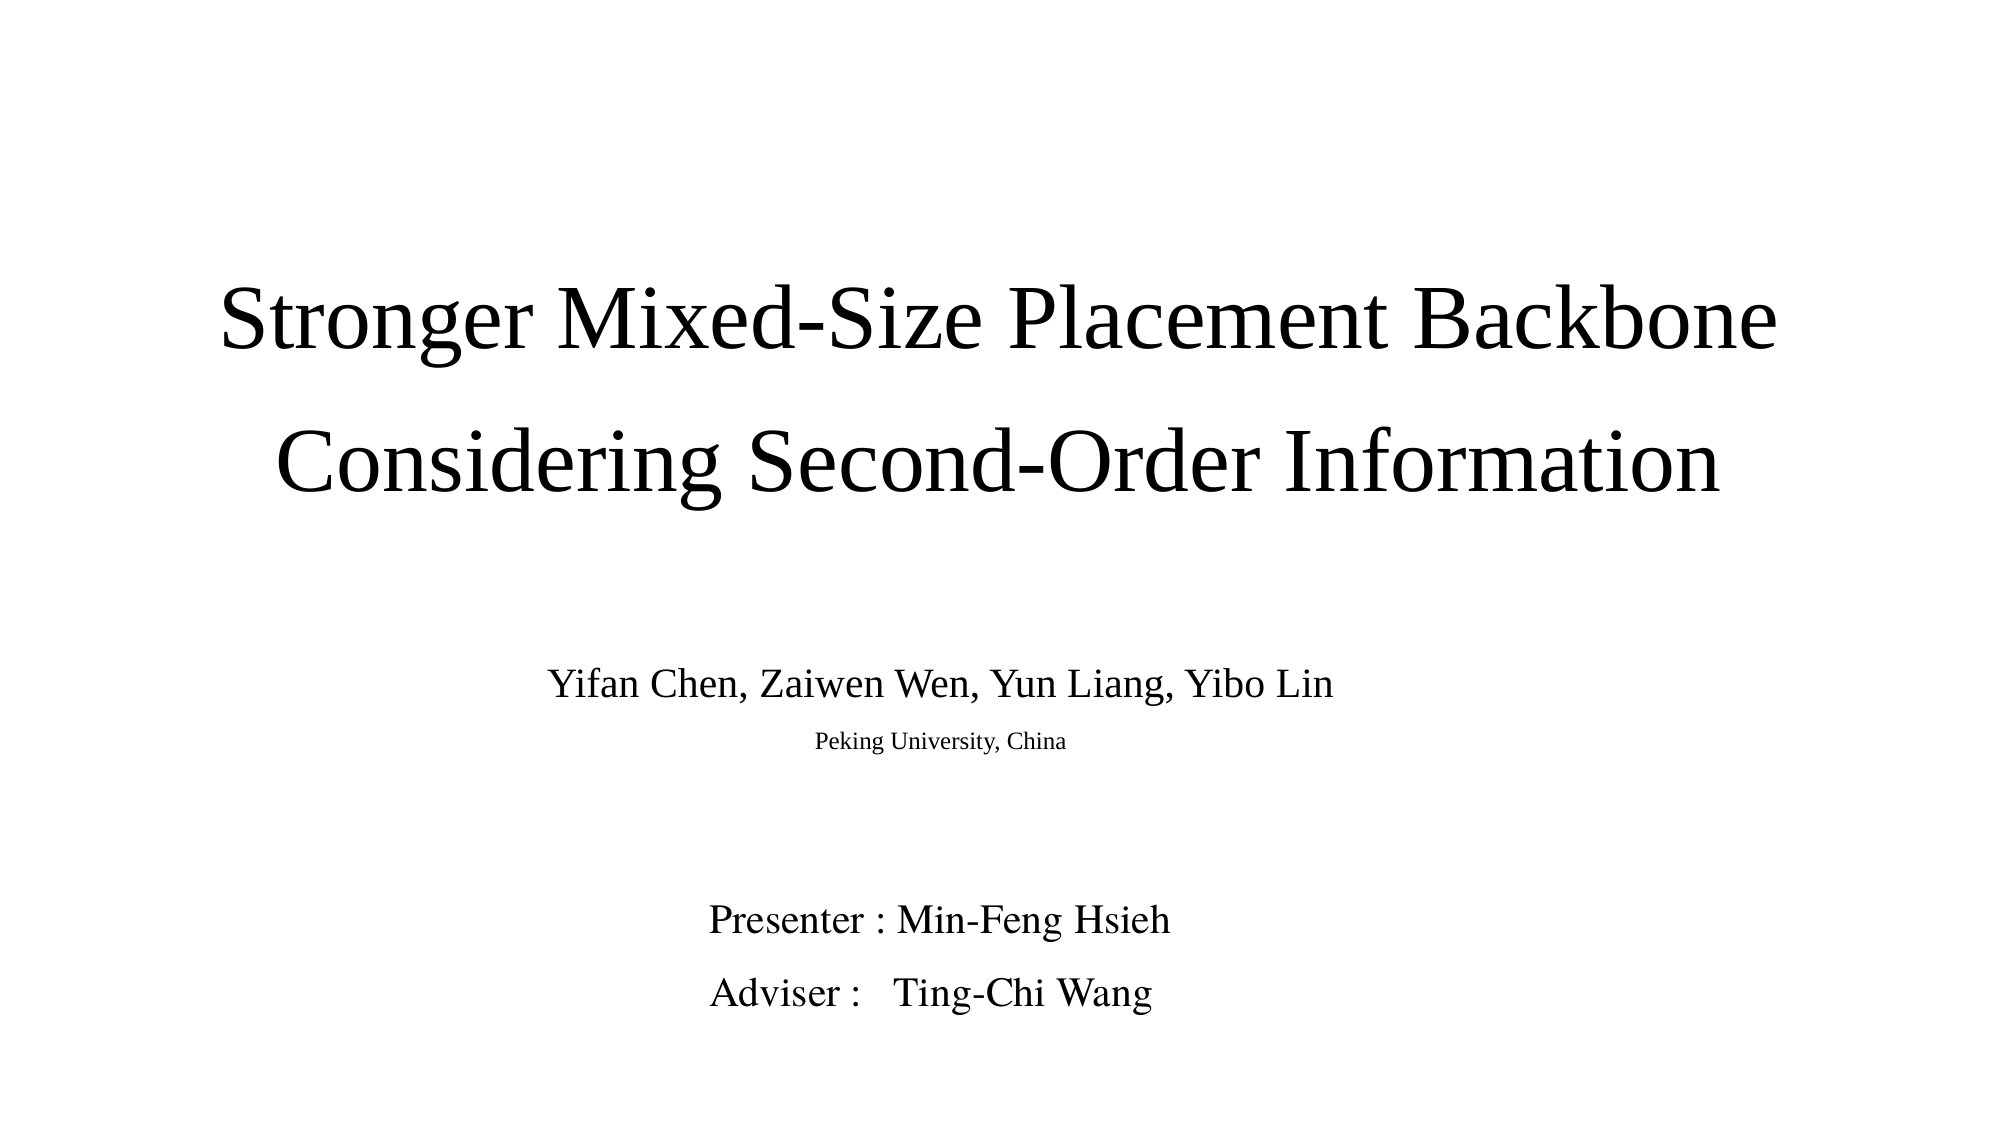

# Stronger Mixed-Size Placement Backbone Considering Second-Order Information
Yifan Chen, Zaiwen Wen, Yun Liang, Yibo Lin
Peking University, China
Presenter : Min-Feng Hsieh

Adviser :   Ting-Chi Wang